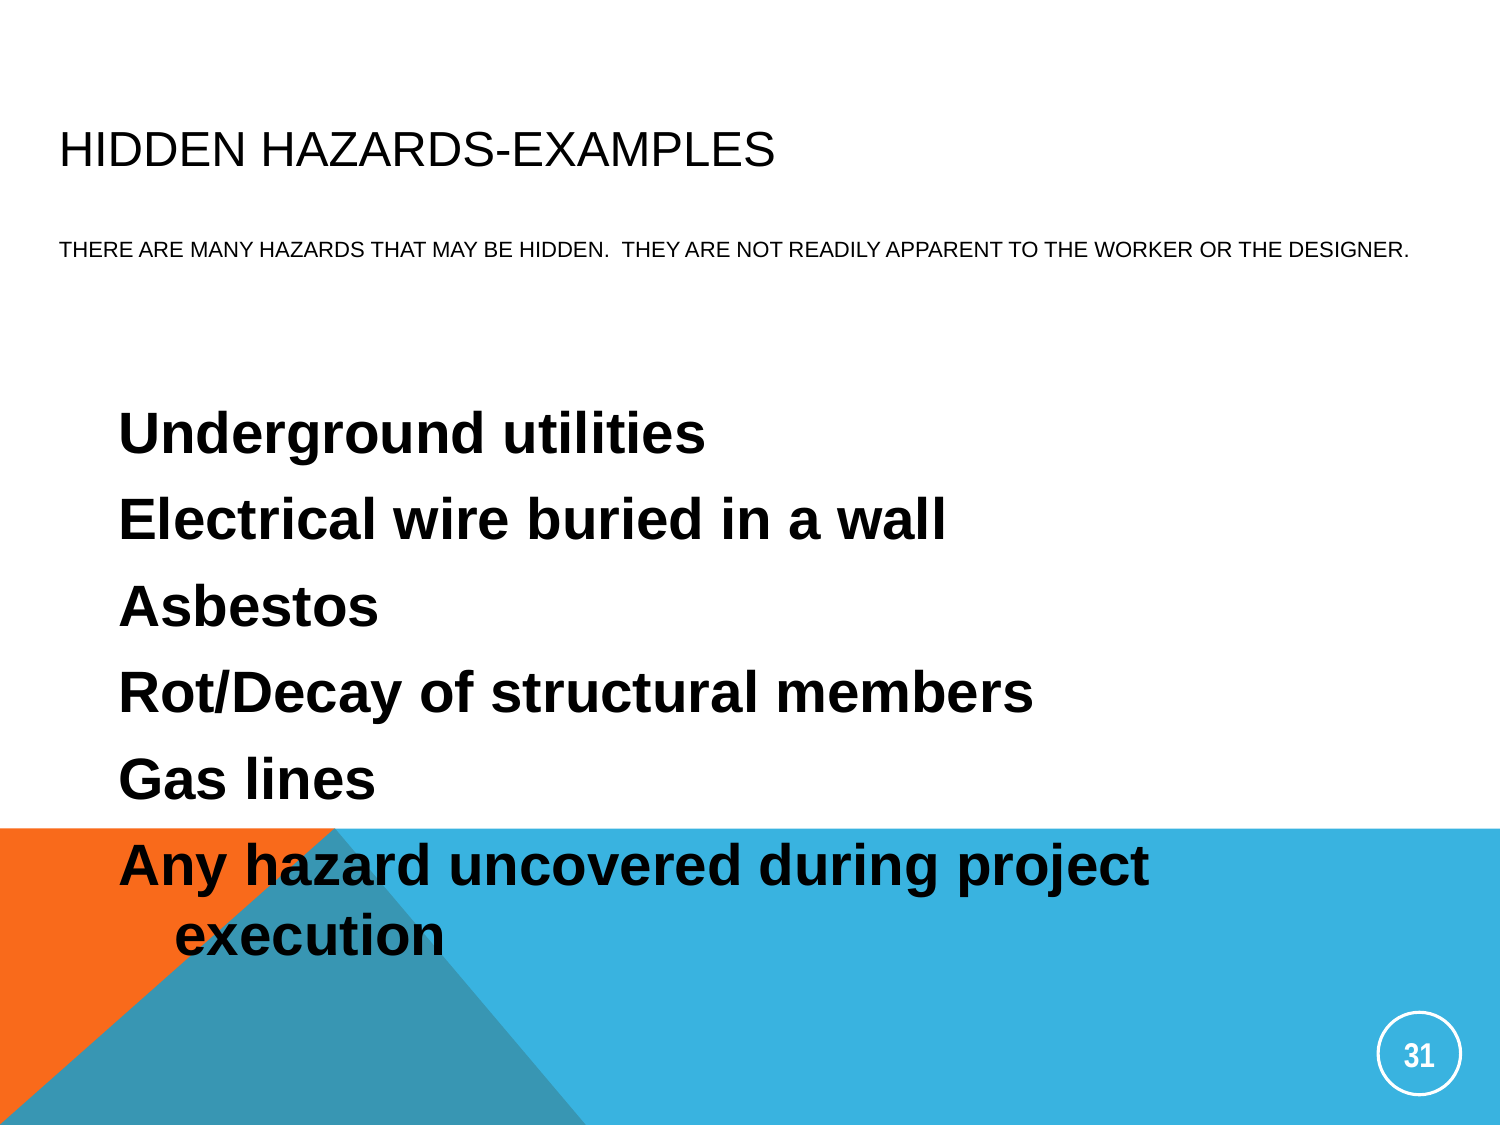

# Hidden Hazards-Examples There are many hazards that may be hidden.  They are not readily apparent to the worker or the designer.
Underground utilities
Electrical wire buried in a wall
Asbestos
Rot/Decay of structural members
Gas lines
Any hazard uncovered during project execution

31